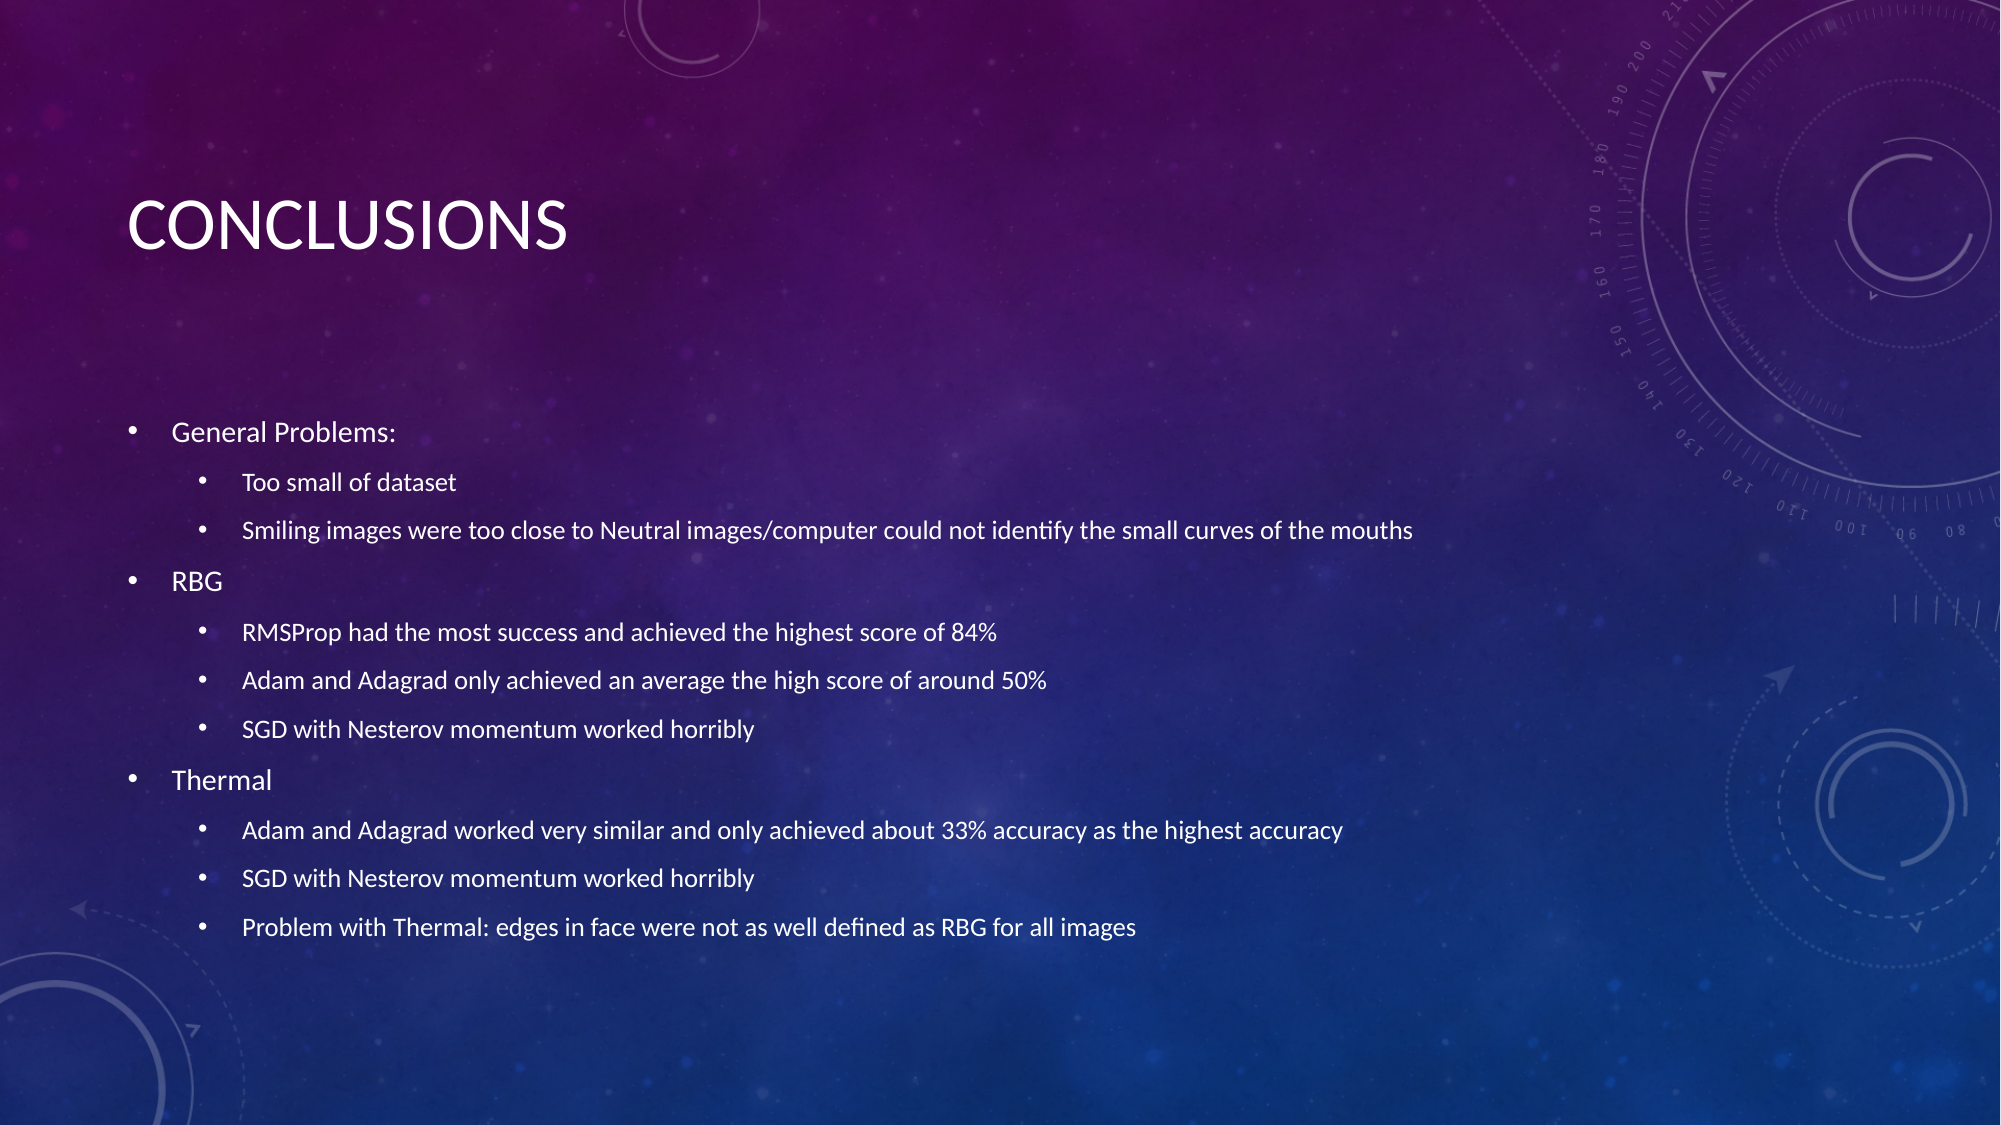

# Conclusions

General Problems:
Too small of dataset
Smiling images were too close to Neutral images/computer could not identify the small curves of the mouths
RBG
RMSProp had the most success and achieved the highest score of 84%
Adam and Adagrad only achieved an average the high score of around 50%
SGD with Nesterov momentum worked horribly
Thermal
Adam and Adagrad worked very similar and only achieved about 33% accuracy as the highest accuracy
SGD with Nesterov momentum worked horribly
Problem with Thermal: edges in face were not as well defined as RBG for all images